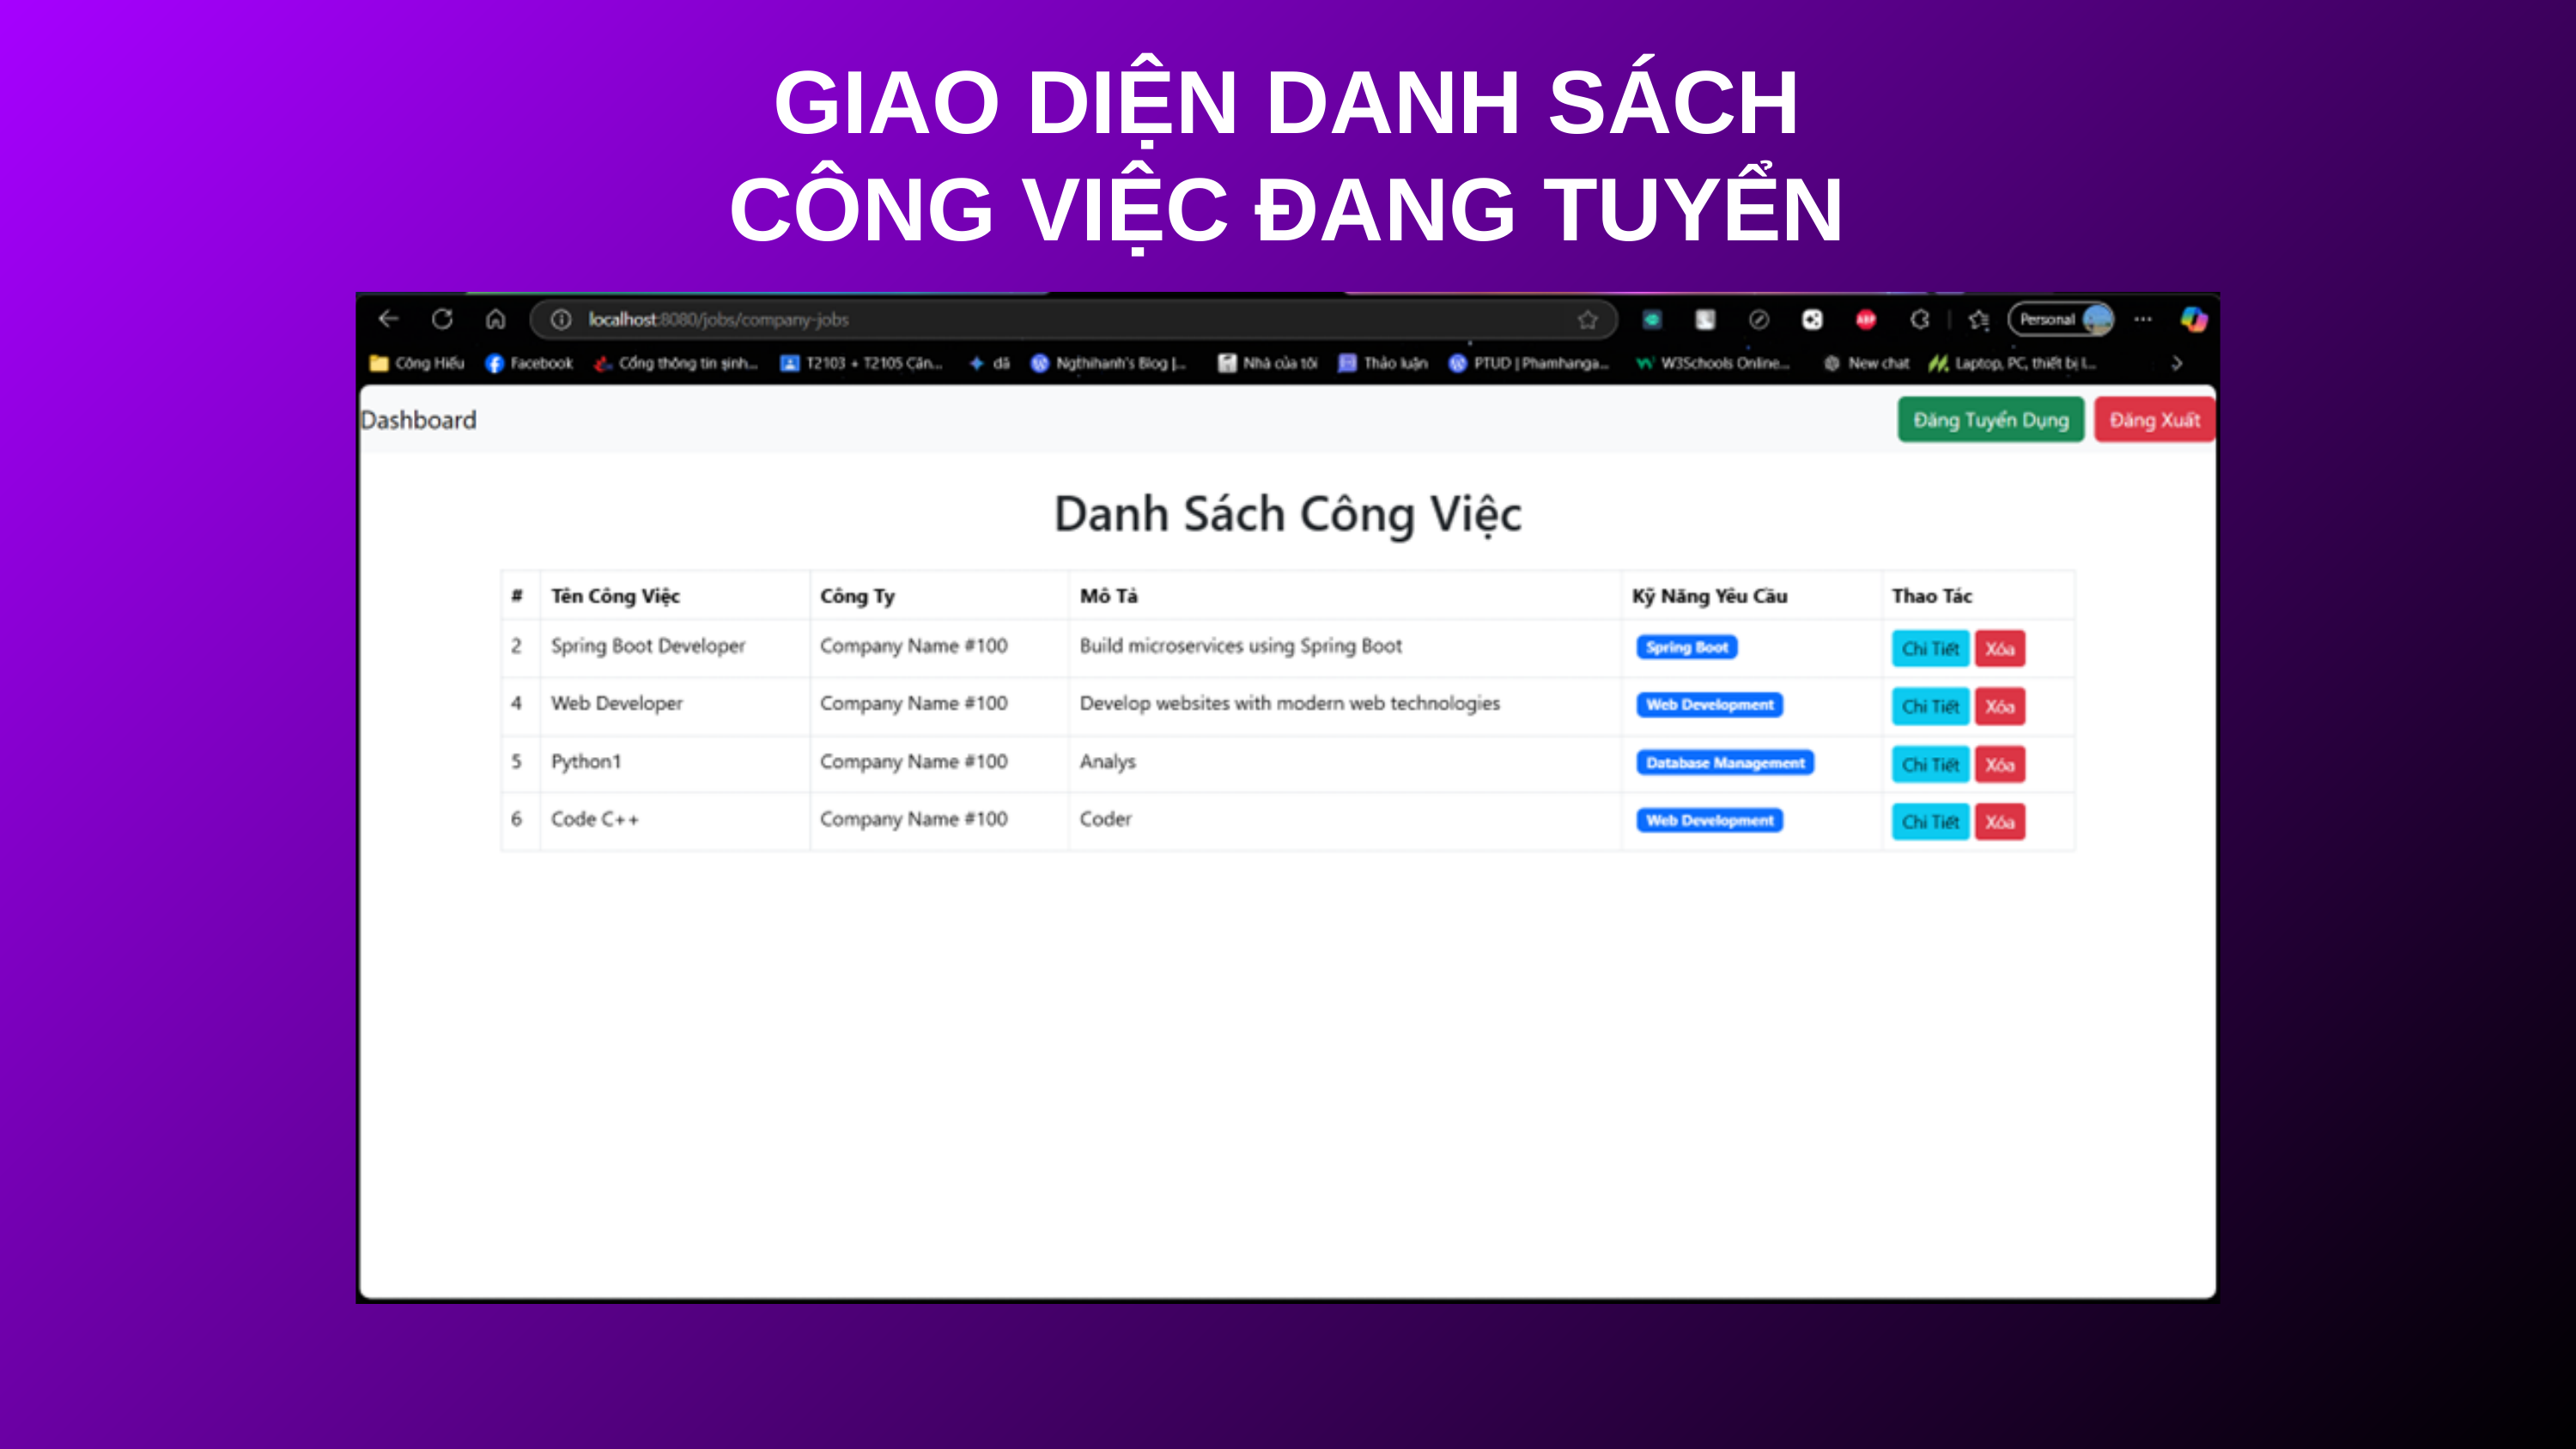

GIAO DIỆN DANH SÁCH CÔNG VIỆC ĐANG TUYỂN